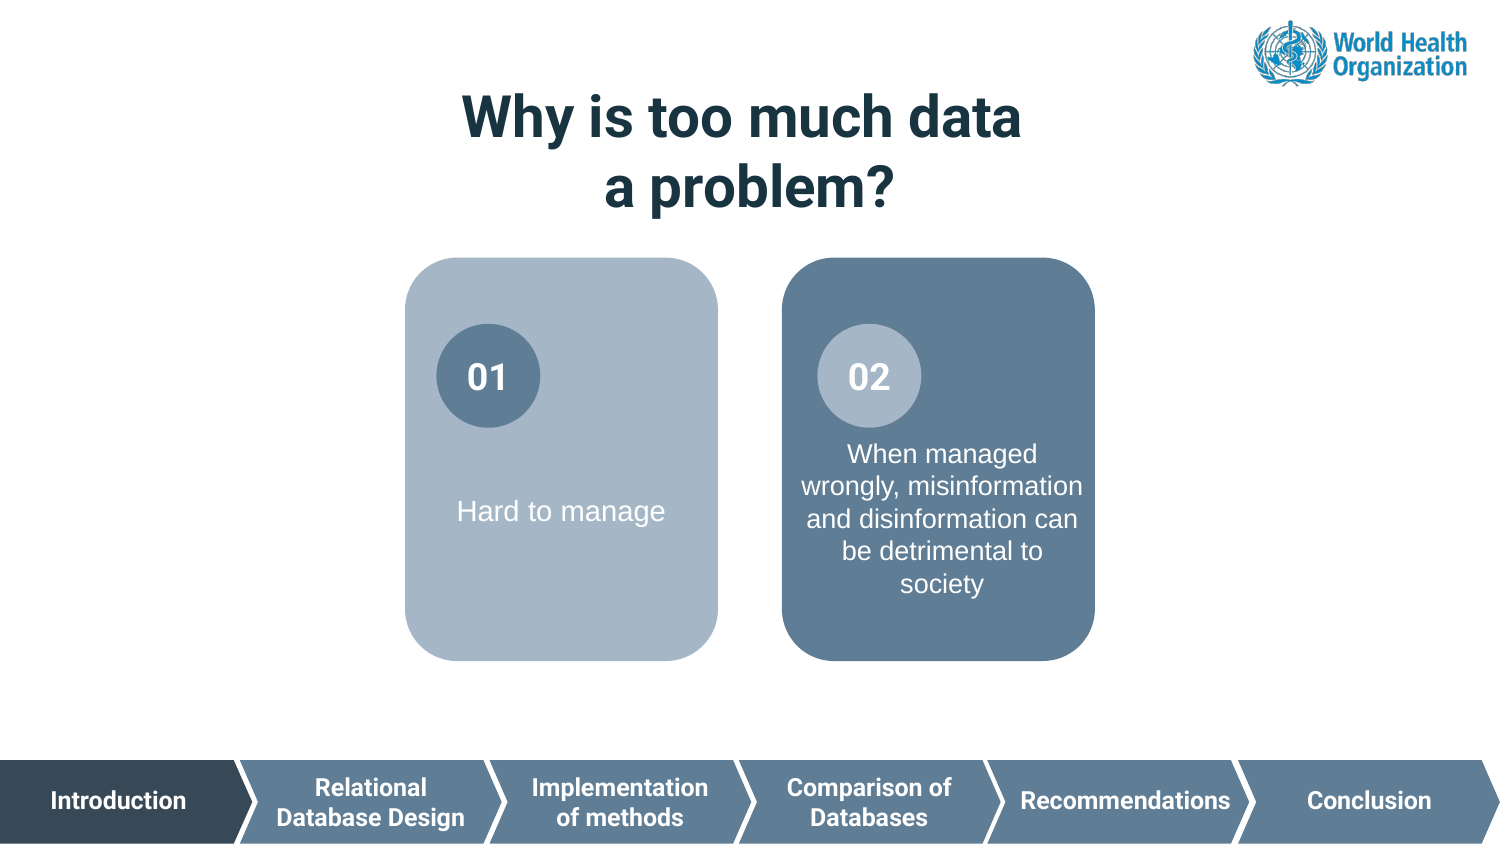

# Why is too much data
a problem?

02
02
01
02
Hard to manage
When managed wrongly, misinformation and disinformation can be detrimental to society

Relational Database Design
Implementation of methods
Comparison of Databases

Recommendations
Introduction
Conclusion